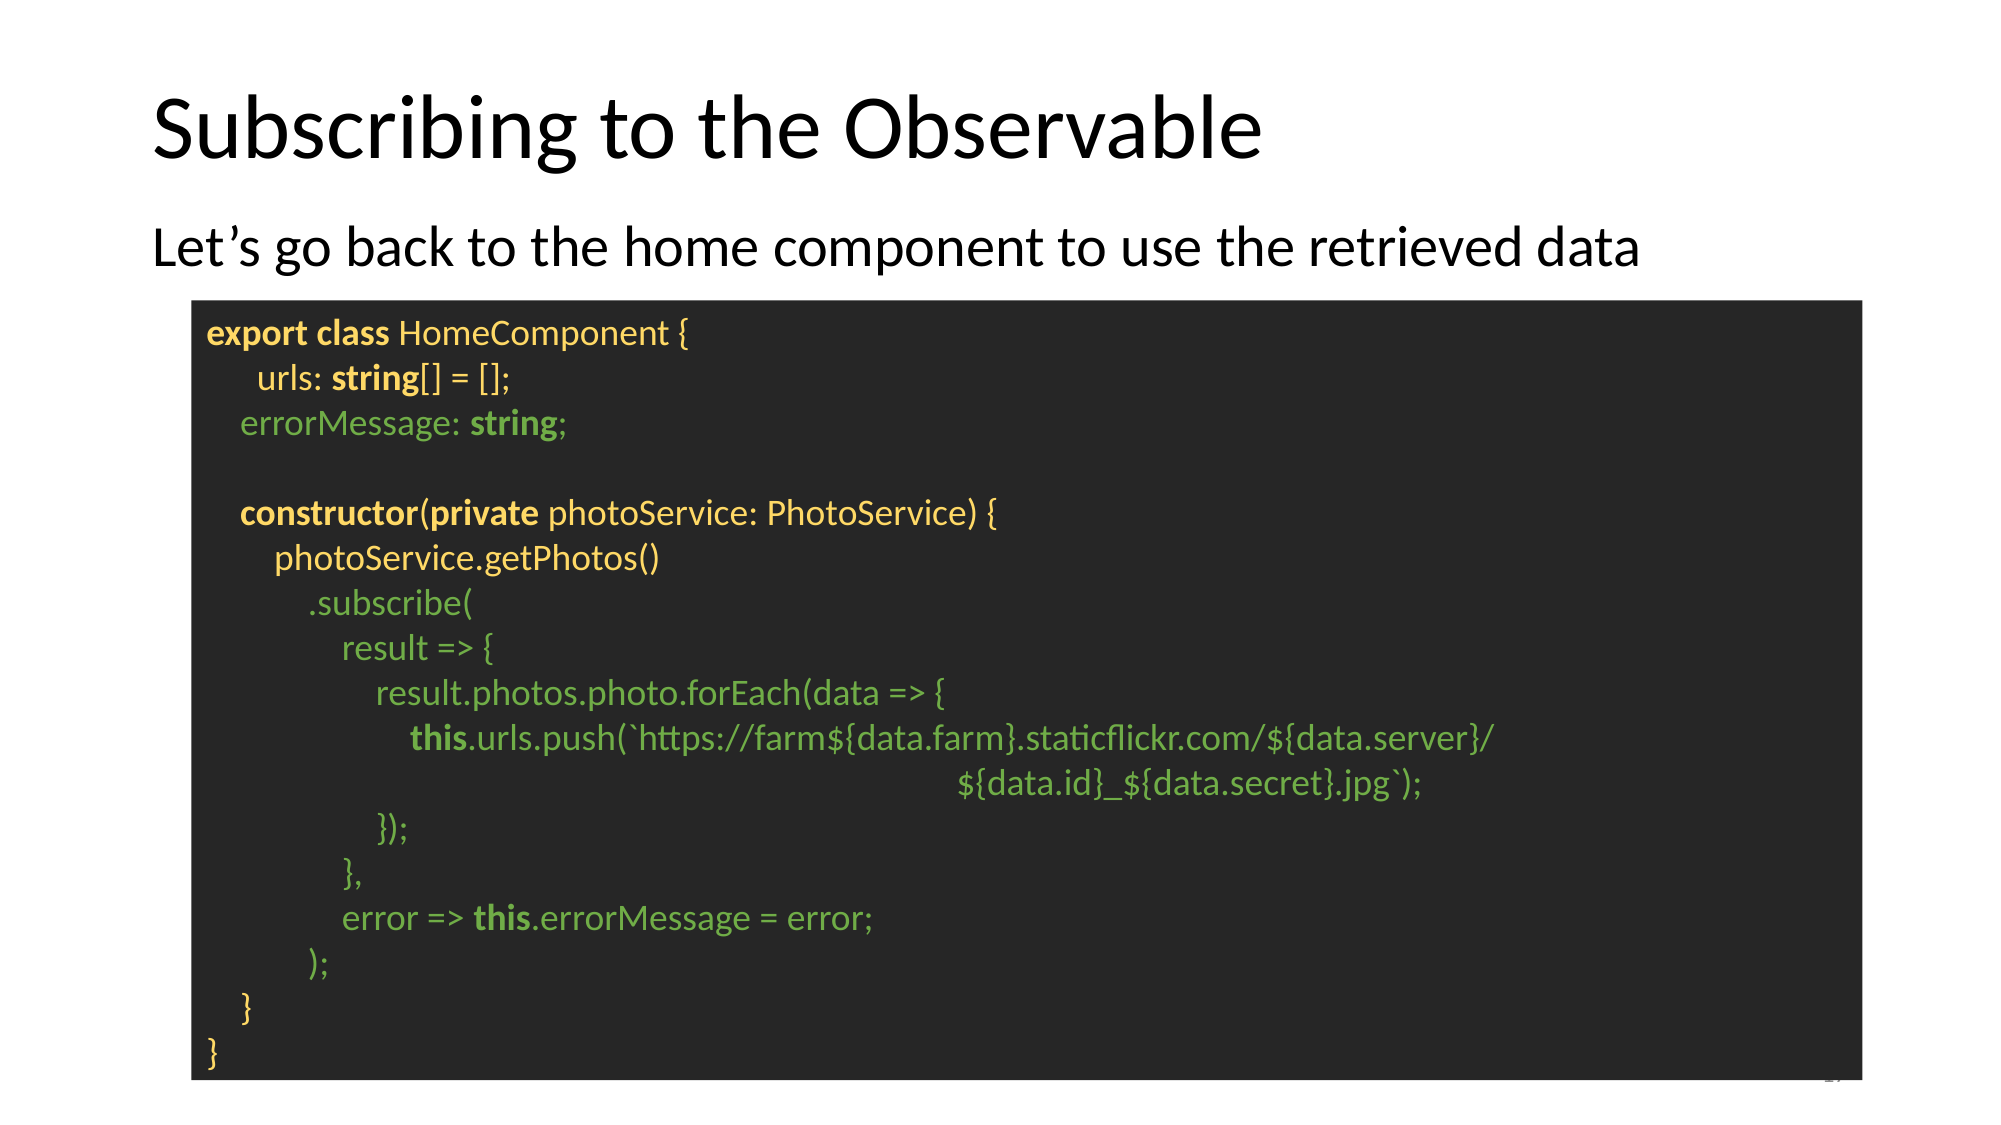

# Subscribing to the Observable
Let’s go back to the home component to use the retrieved data
export class HomeComponent {
      urls: string[] = [];
    errorMessage: string;
    constructor(private photoService: PhotoService) {
        photoService.getPhotos()
            .subscribe(
                result => {
                    result.photos.photo.forEach(data => {
                        this.urls.push(`https://farm${data.farm}.staticflickr.com/${data.server}/
					${data.id}_${data.secret}.jpg`);
                    });
                },
                error => this.errorMessage = error;
            );
    }
}
17